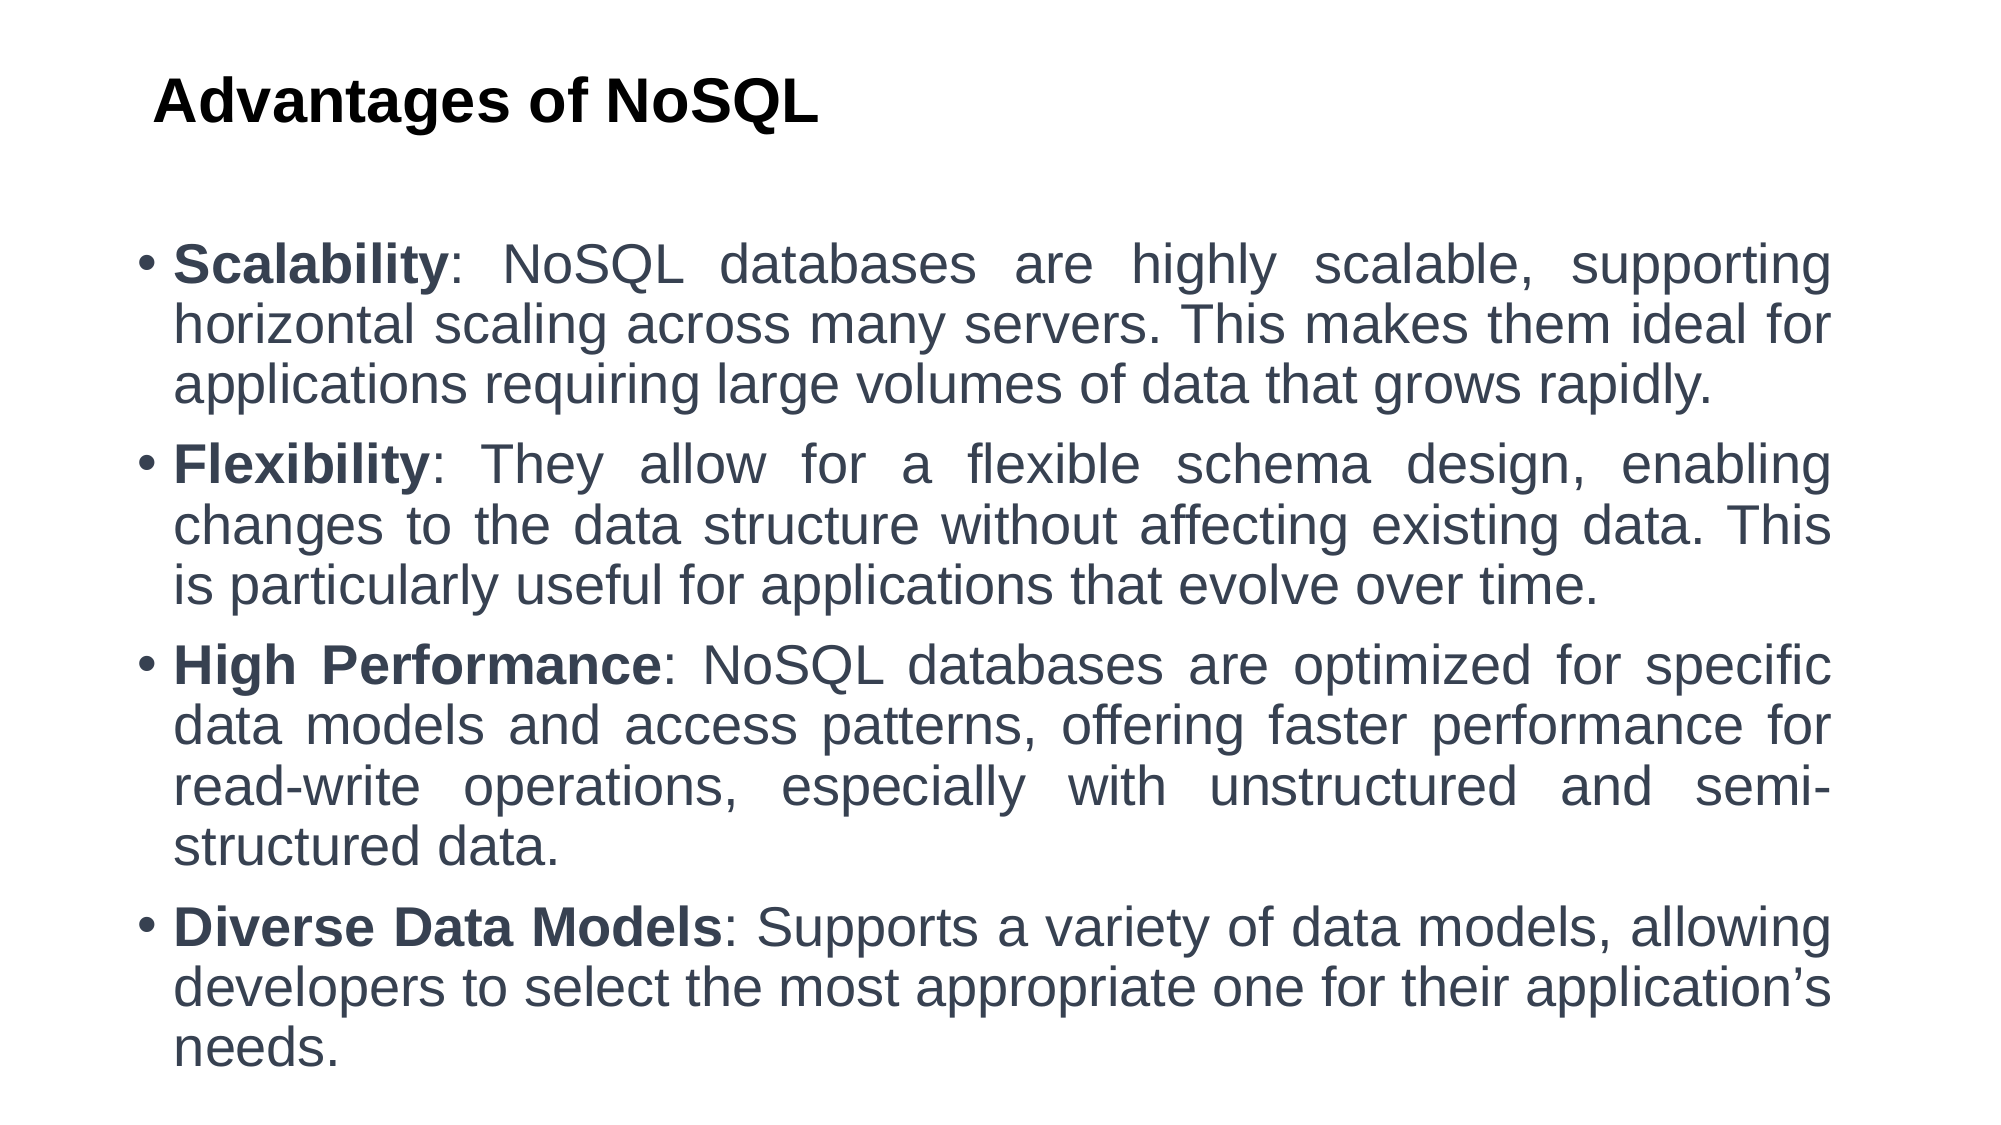

# Advantages of NoSQL
Scalability: NoSQL databases are highly scalable, supporting horizontal scaling across many servers. This makes them ideal for applications requiring large volumes of data that grows rapidly.
Flexibility: They allow for a flexible schema design, enabling changes to the data structure without affecting existing data. This is particularly useful for applications that evolve over time.
High Performance: NoSQL databases are optimized for specific data models and access patterns, offering faster performance for read-write operations, especially with unstructured and semi-structured data.
Diverse Data Models: Supports a variety of data models, allowing developers to select the most appropriate one for their application’s needs.